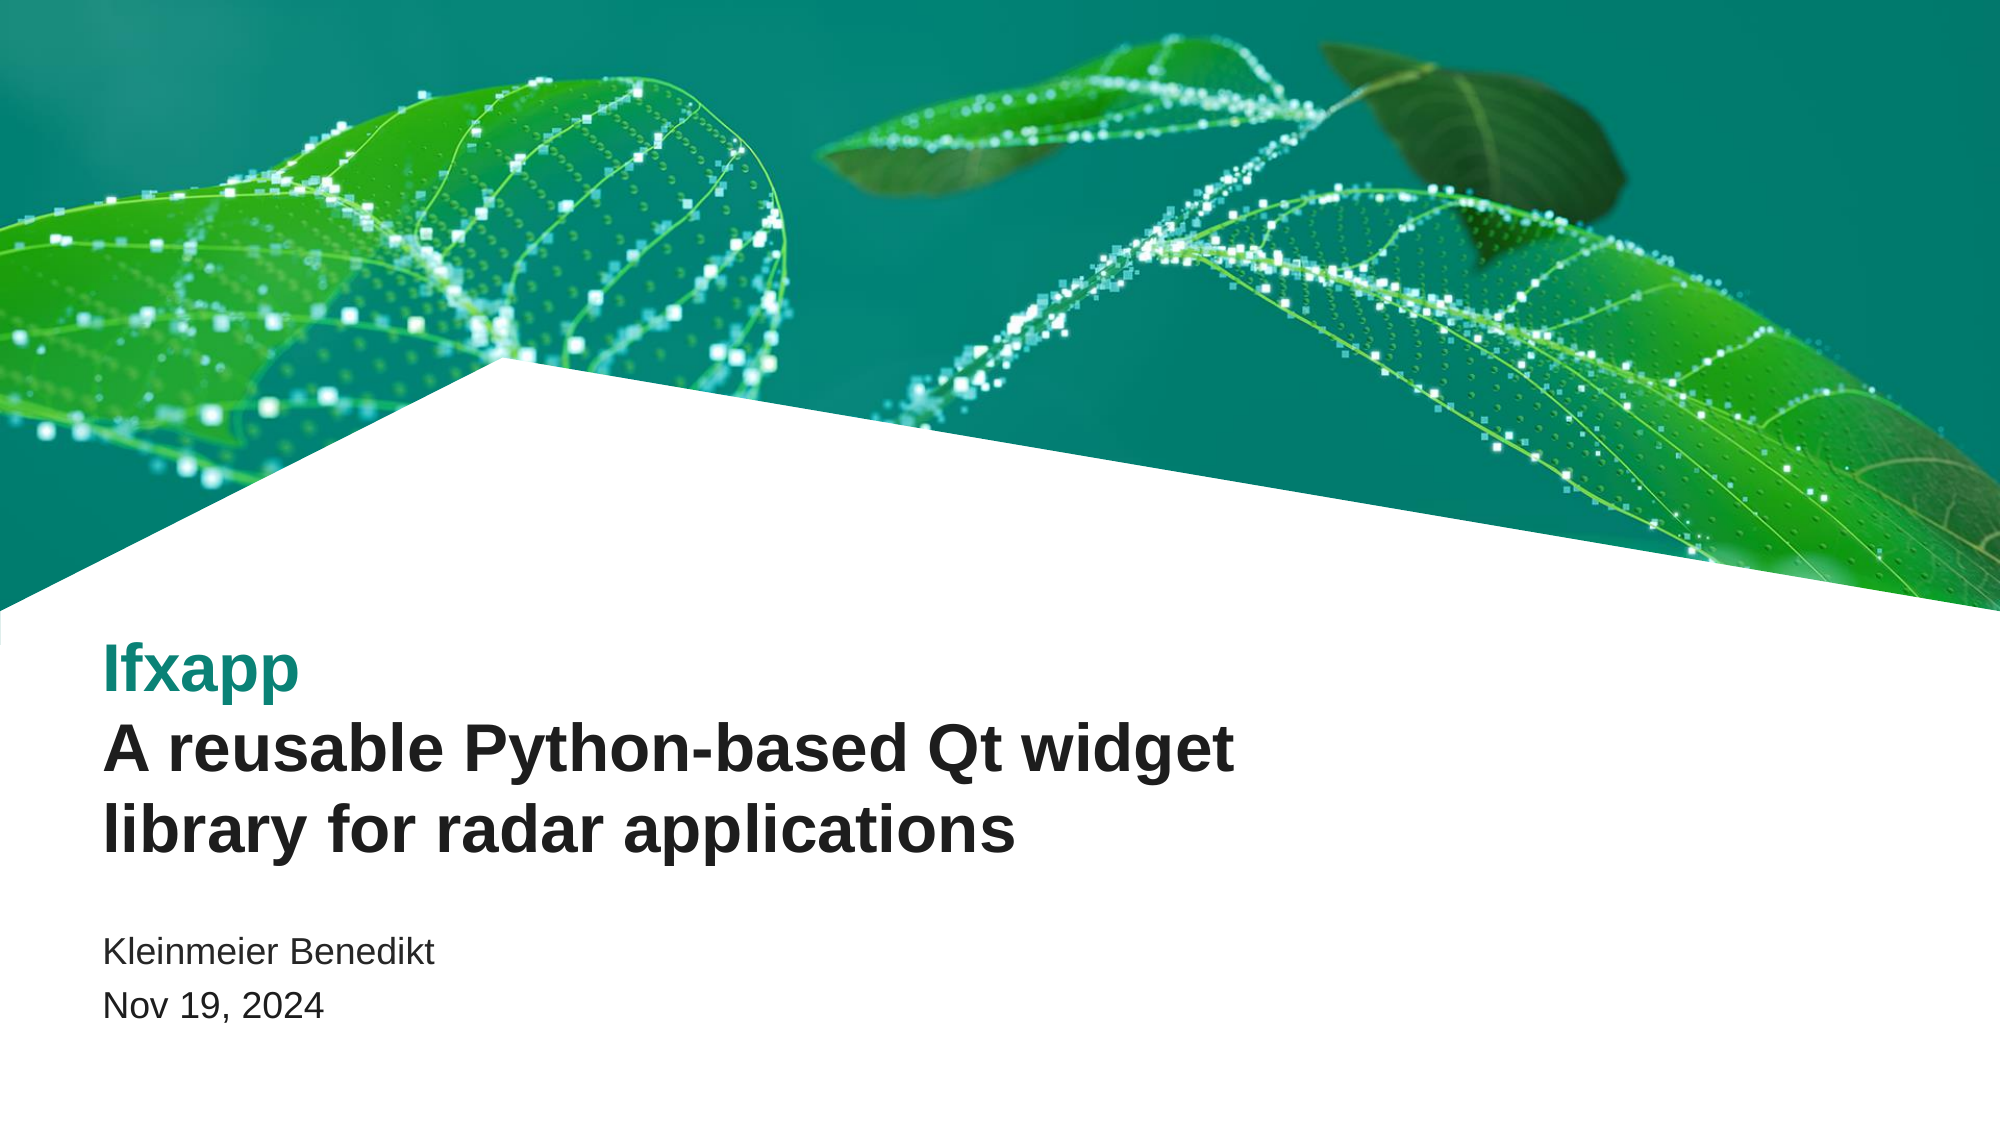

# Ifxapp A reusable Python-based Qt widget library for radar applications
Kleinmeier Benedikt
Nov 19, 2024